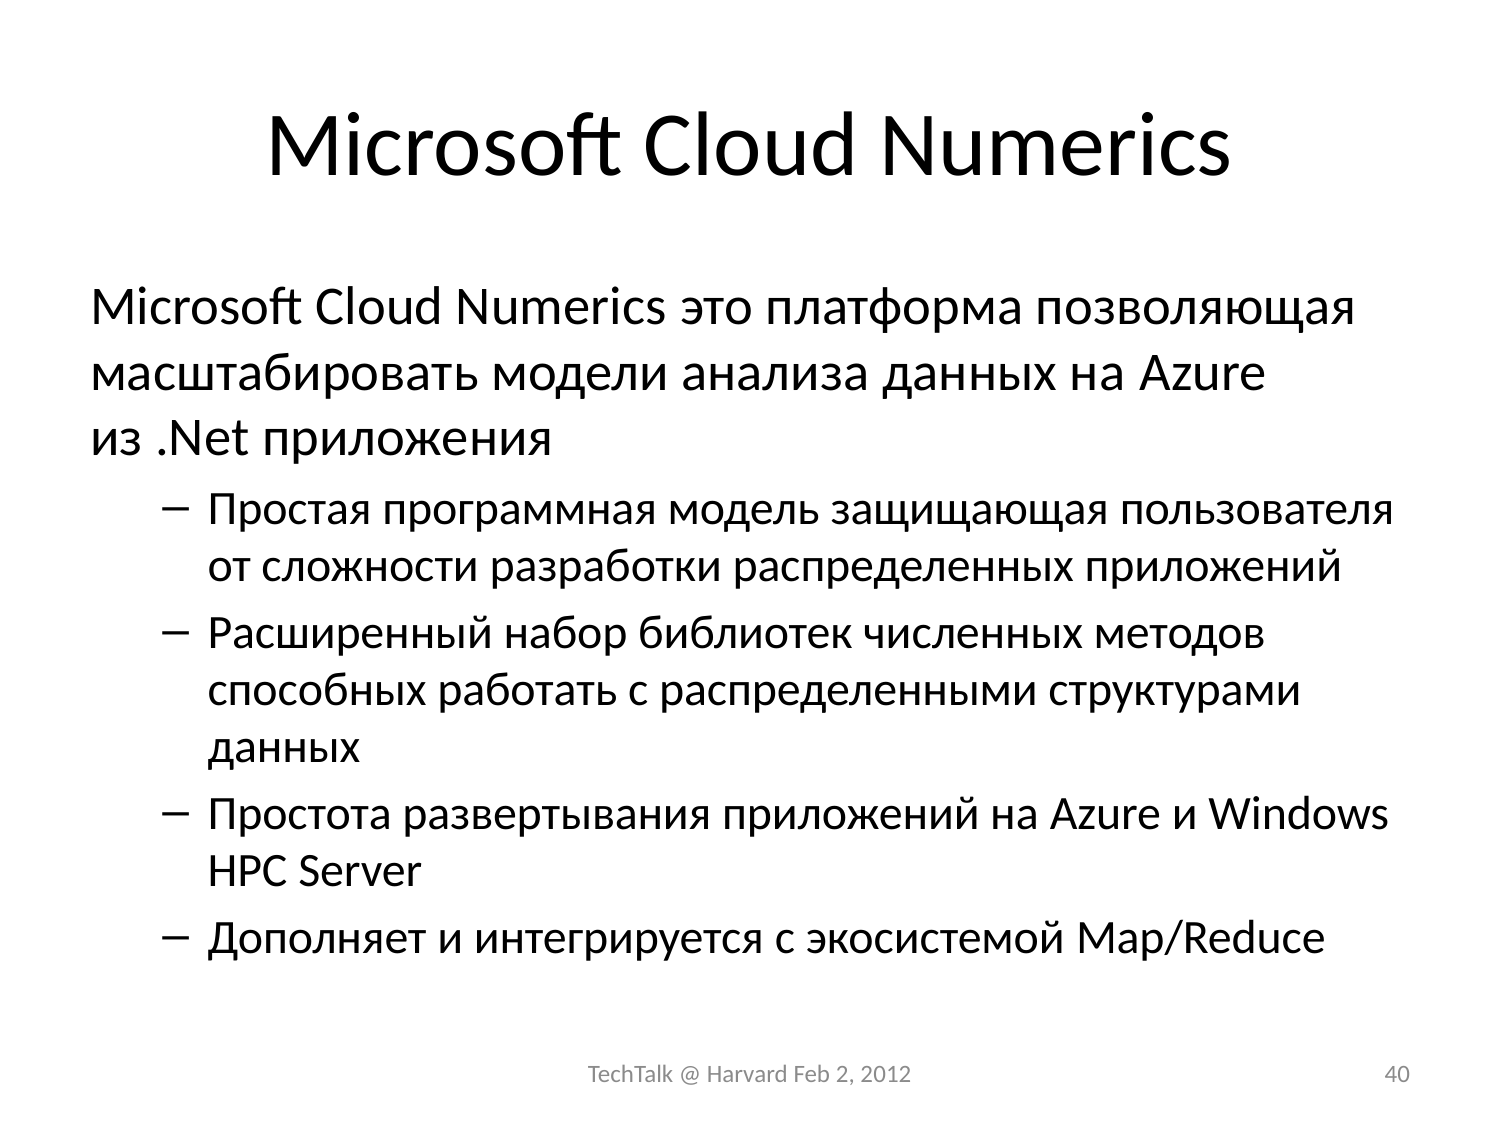

# Microsoft Cloud Numerics
Microsoft Cloud Numerics это платформа позволяющая масштабировать модели анализа данных на Azure из .Net приложения
Простая программная модель защищающая пользователя от сложности разработки распределенных приложений
Расширенный набор библиотек численных методов способных работать с распределенными структурами данных
Простота развертывания приложений на Azure и Windows HPC Server
Дополняет и интегрируется с экосистемой Map/Reduce

TechTalk @ Harvard Feb 2, 2012
40